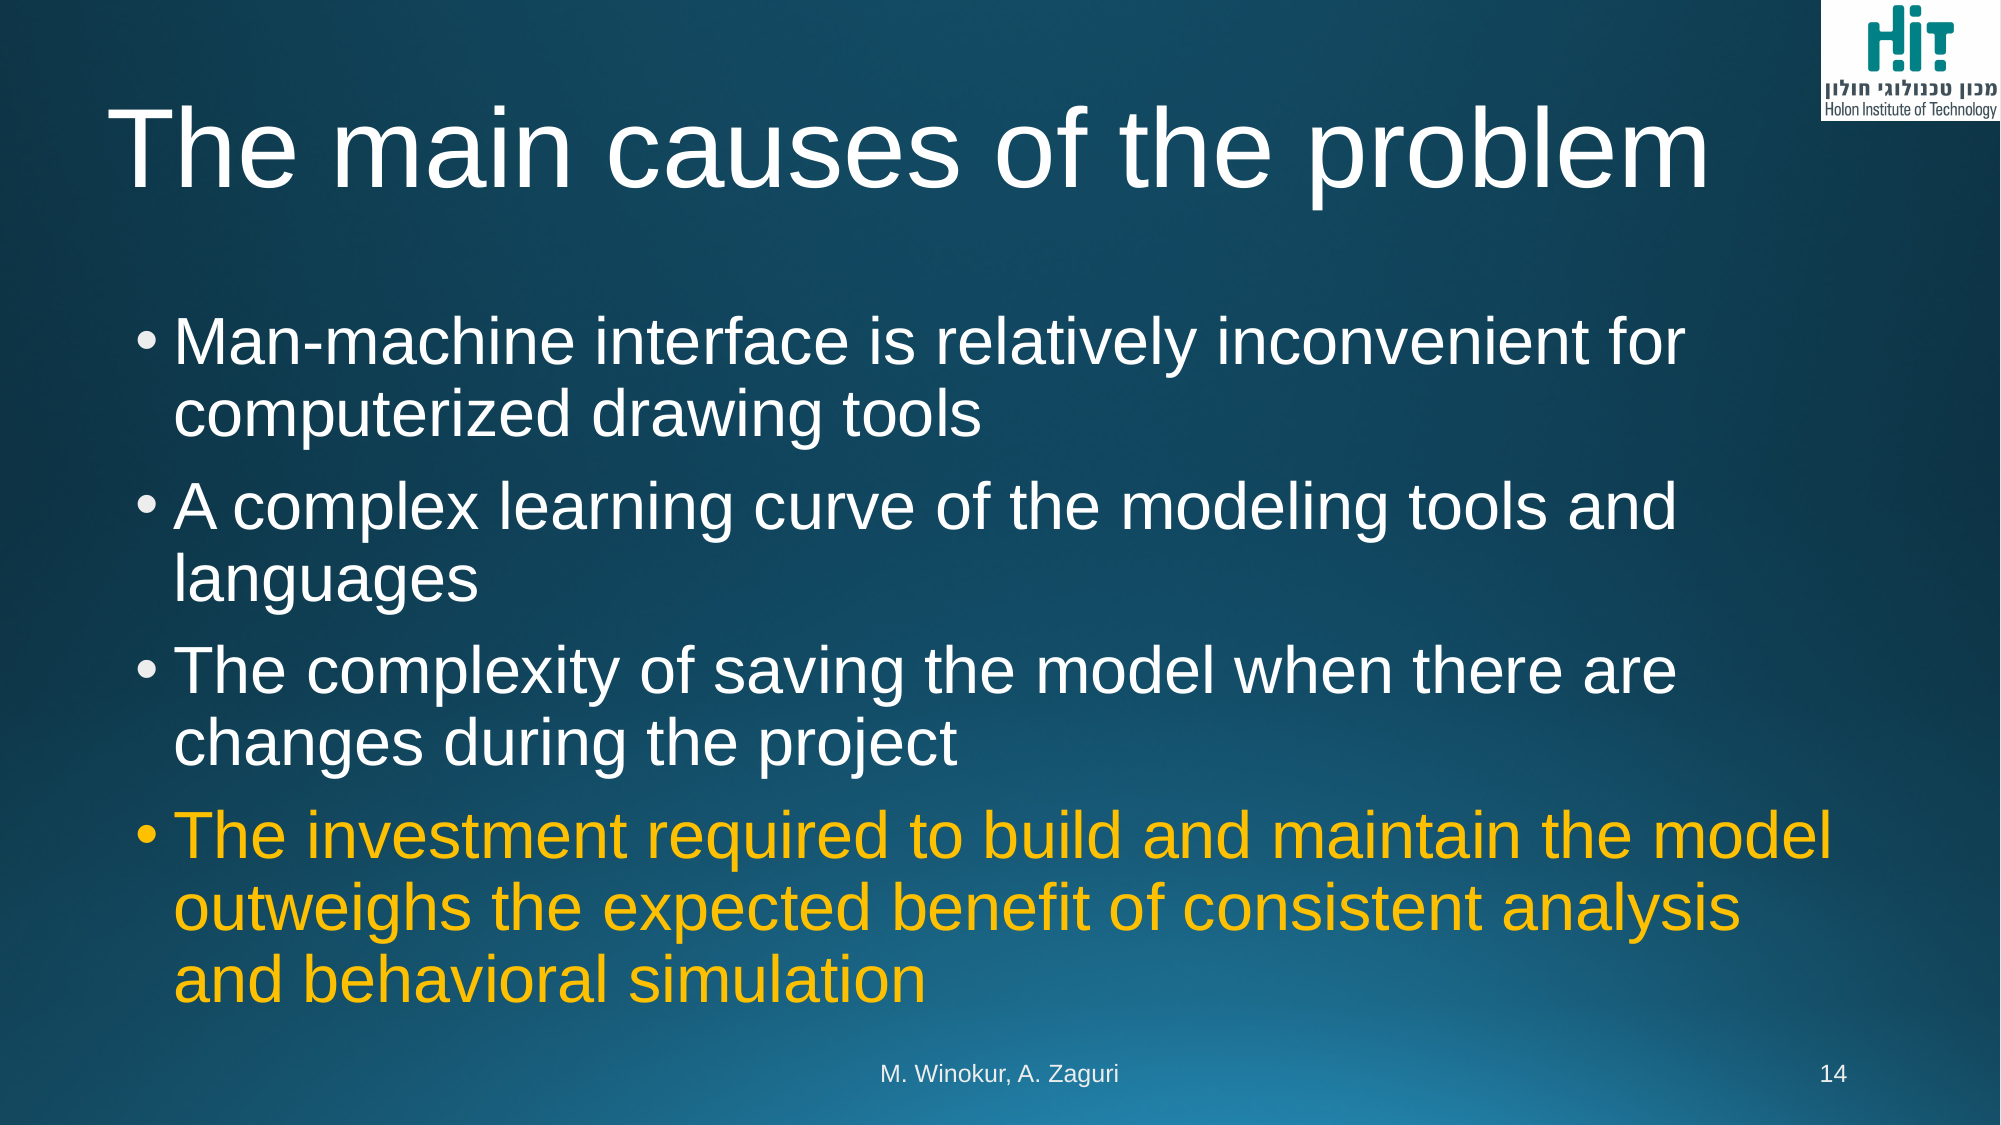

# The main causes of the problem
Man-machine interface is relatively inconvenient for computerized drawing tools
A complex learning curve of the modeling tools and languages
The complexity of saving the model when there are changes during the project
The investment required to build and maintain the model outweighs the expected benefit of consistent analysis and behavioral simulation
M. Winokur, A. Zaguri
14